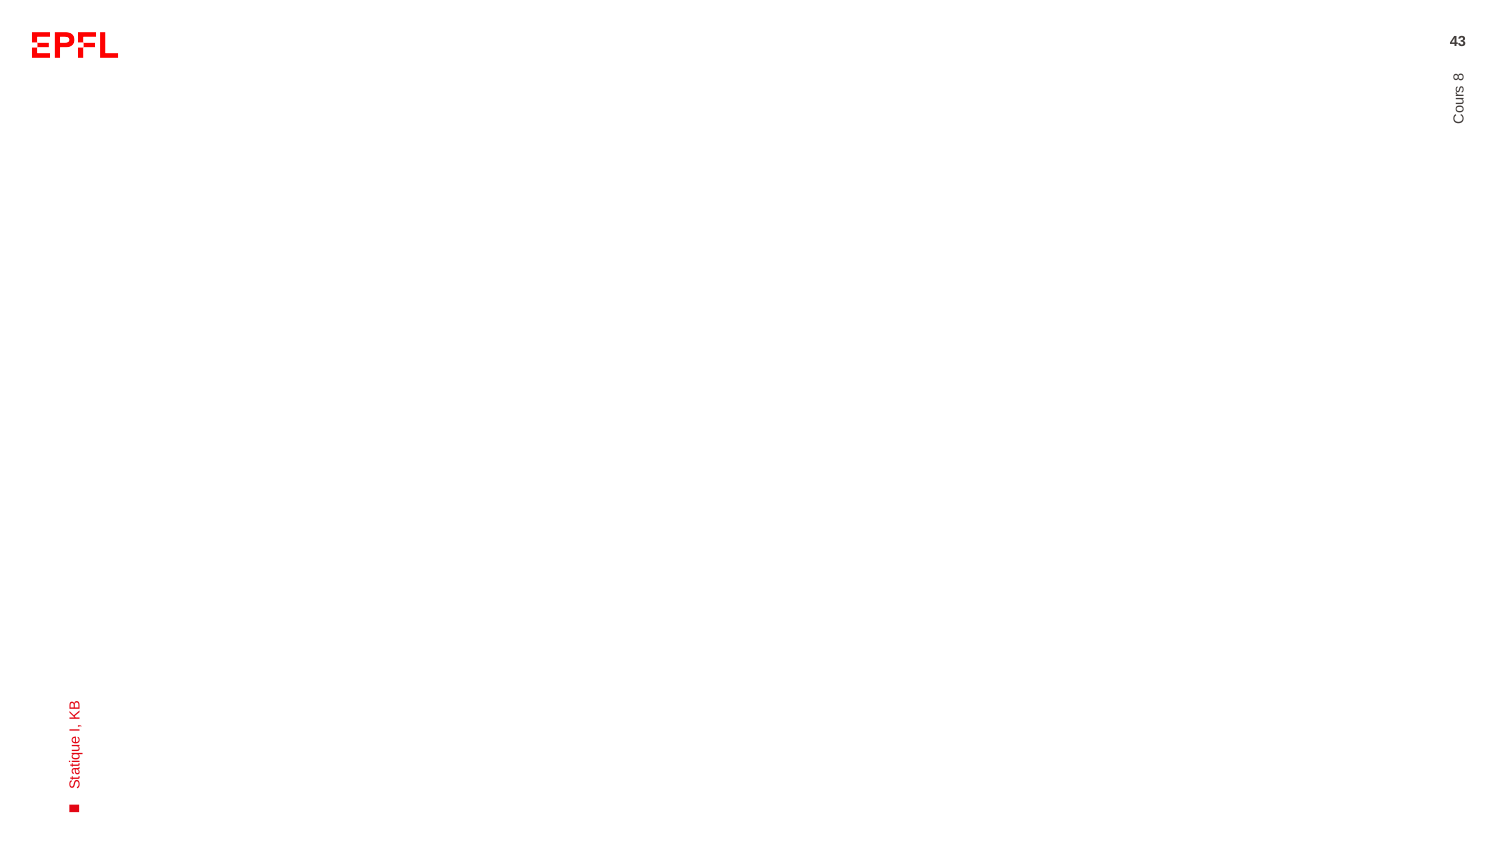

#
43

Cours 8
Statique I, KB